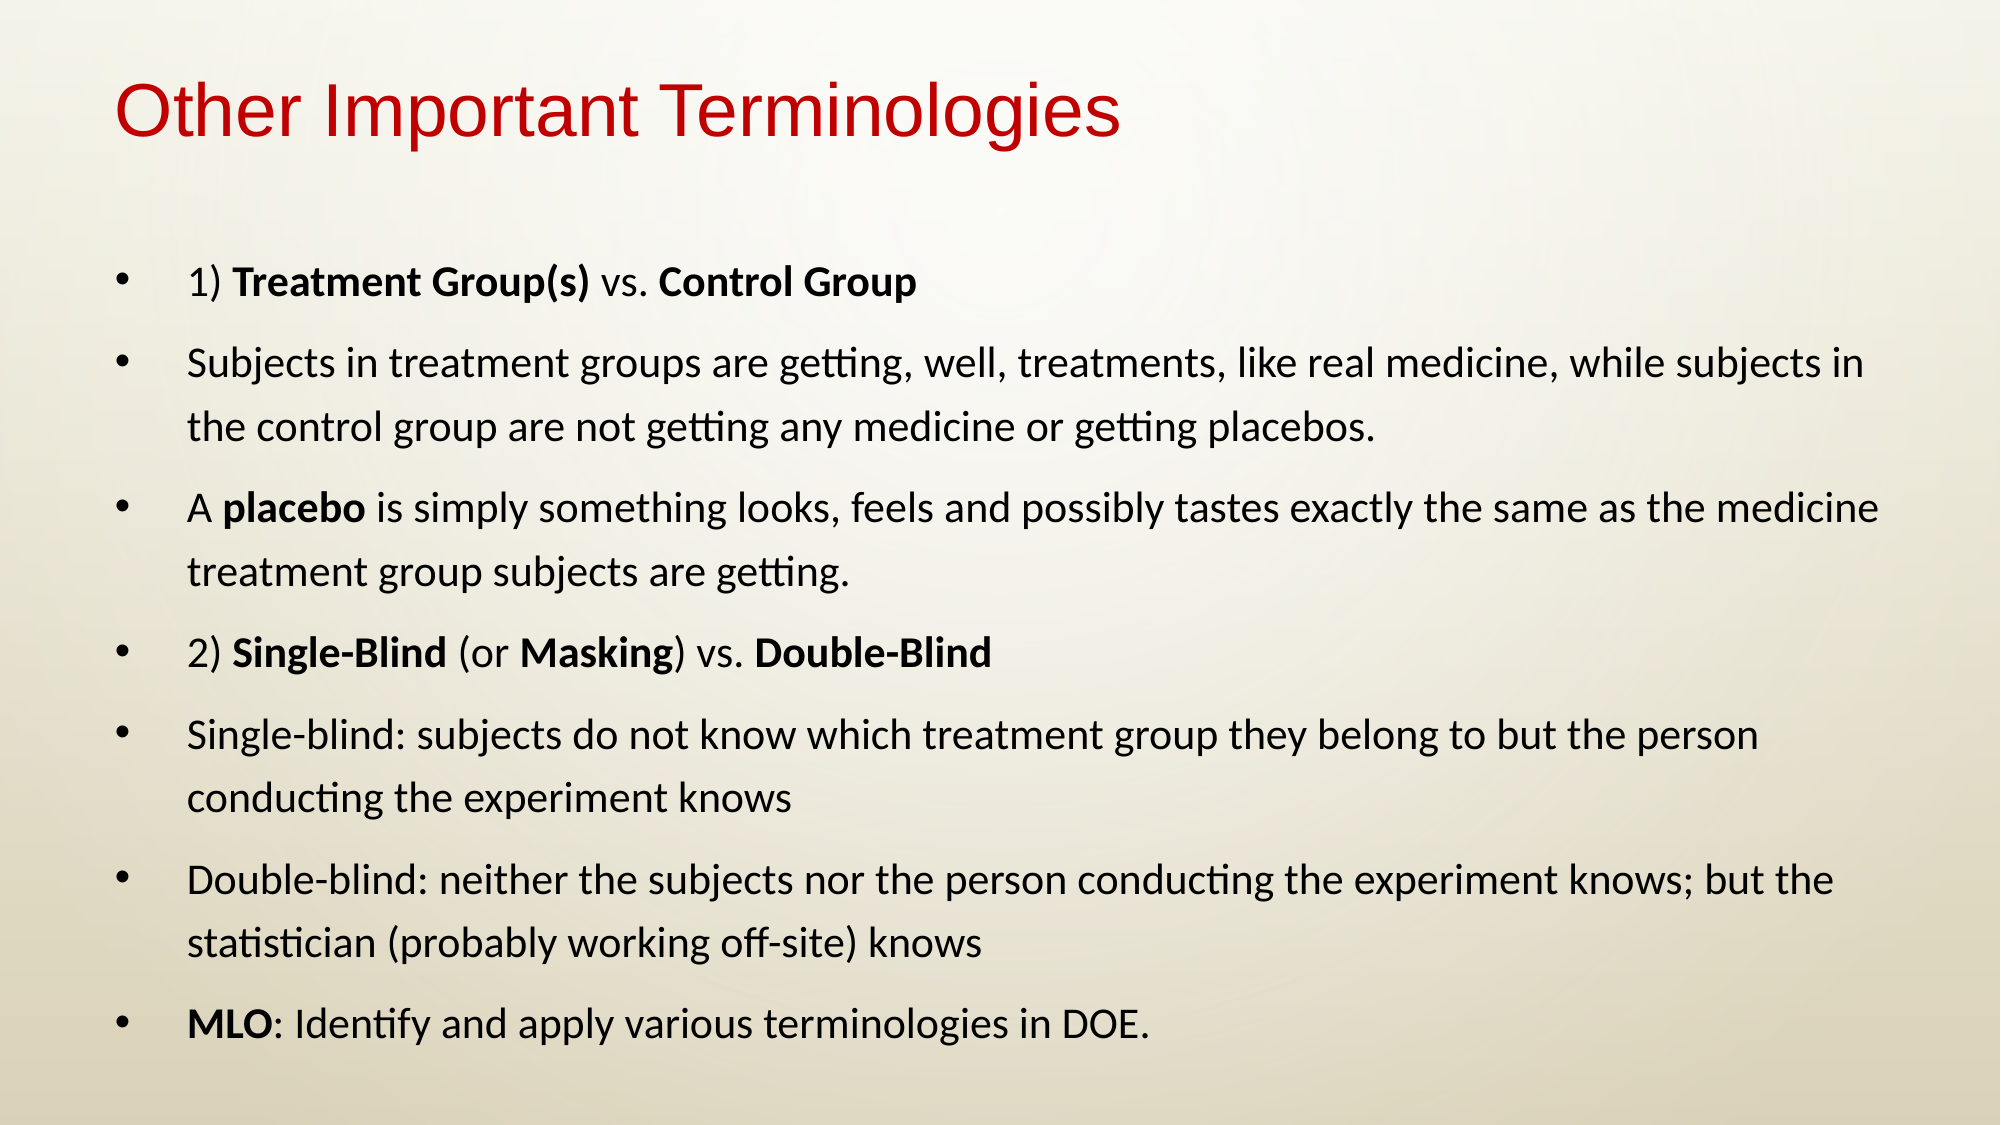

# Other Important Terminologies
1) Treatment Group(s) vs. Control Group
Subjects in treatment groups are getting, well, treatments, like real medicine, while subjects in the control group are not getting any medicine or getting placebos.
A placebo is simply something looks, feels and possibly tastes exactly the same as the medicine treatment group subjects are getting.
2) Single-Blind (or Masking) vs. Double-Blind
Single-blind: subjects do not know which treatment group they belong to but the person conducting the experiment knows
Double-blind: neither the subjects nor the person conducting the experiment knows; but the statistician (probably working off-site) knows
MLO: Identify and apply various terminologies in DOE.